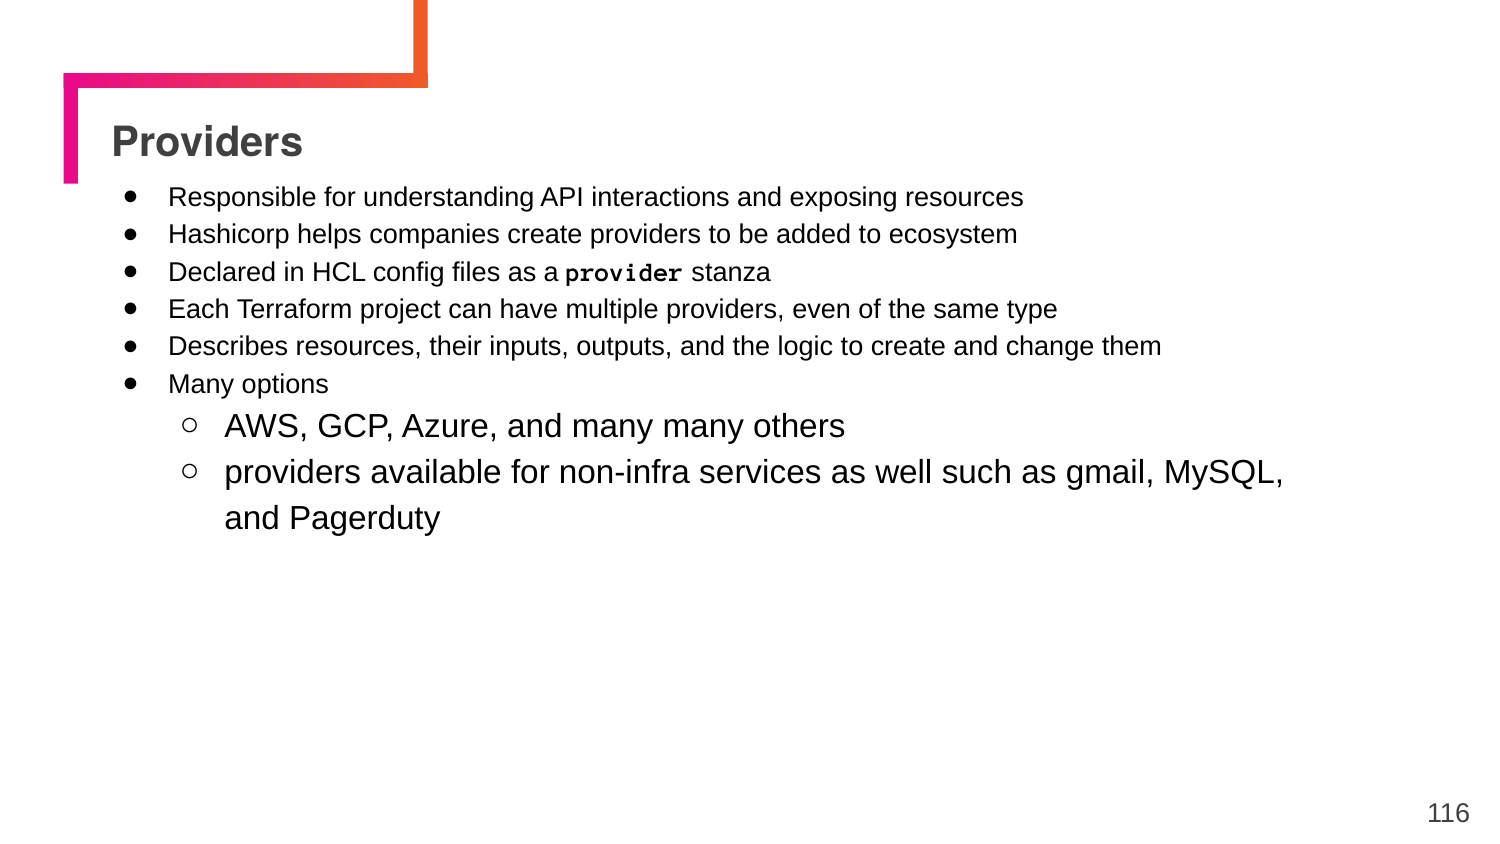

# Providers
Responsible for understanding API interactions and exposing resources
Hashicorp helps companies create providers to be added to ecosystem
Declared in HCL config files as a provider stanza
Each Terraform project can have multiple providers, even of the same type
Describes resources, their inputs, outputs, and the logic to create and change them
Many options
AWS, GCP, Azure, and many many others
providers available for non-infra services as well such as gmail, MySQL, and Pagerduty
116